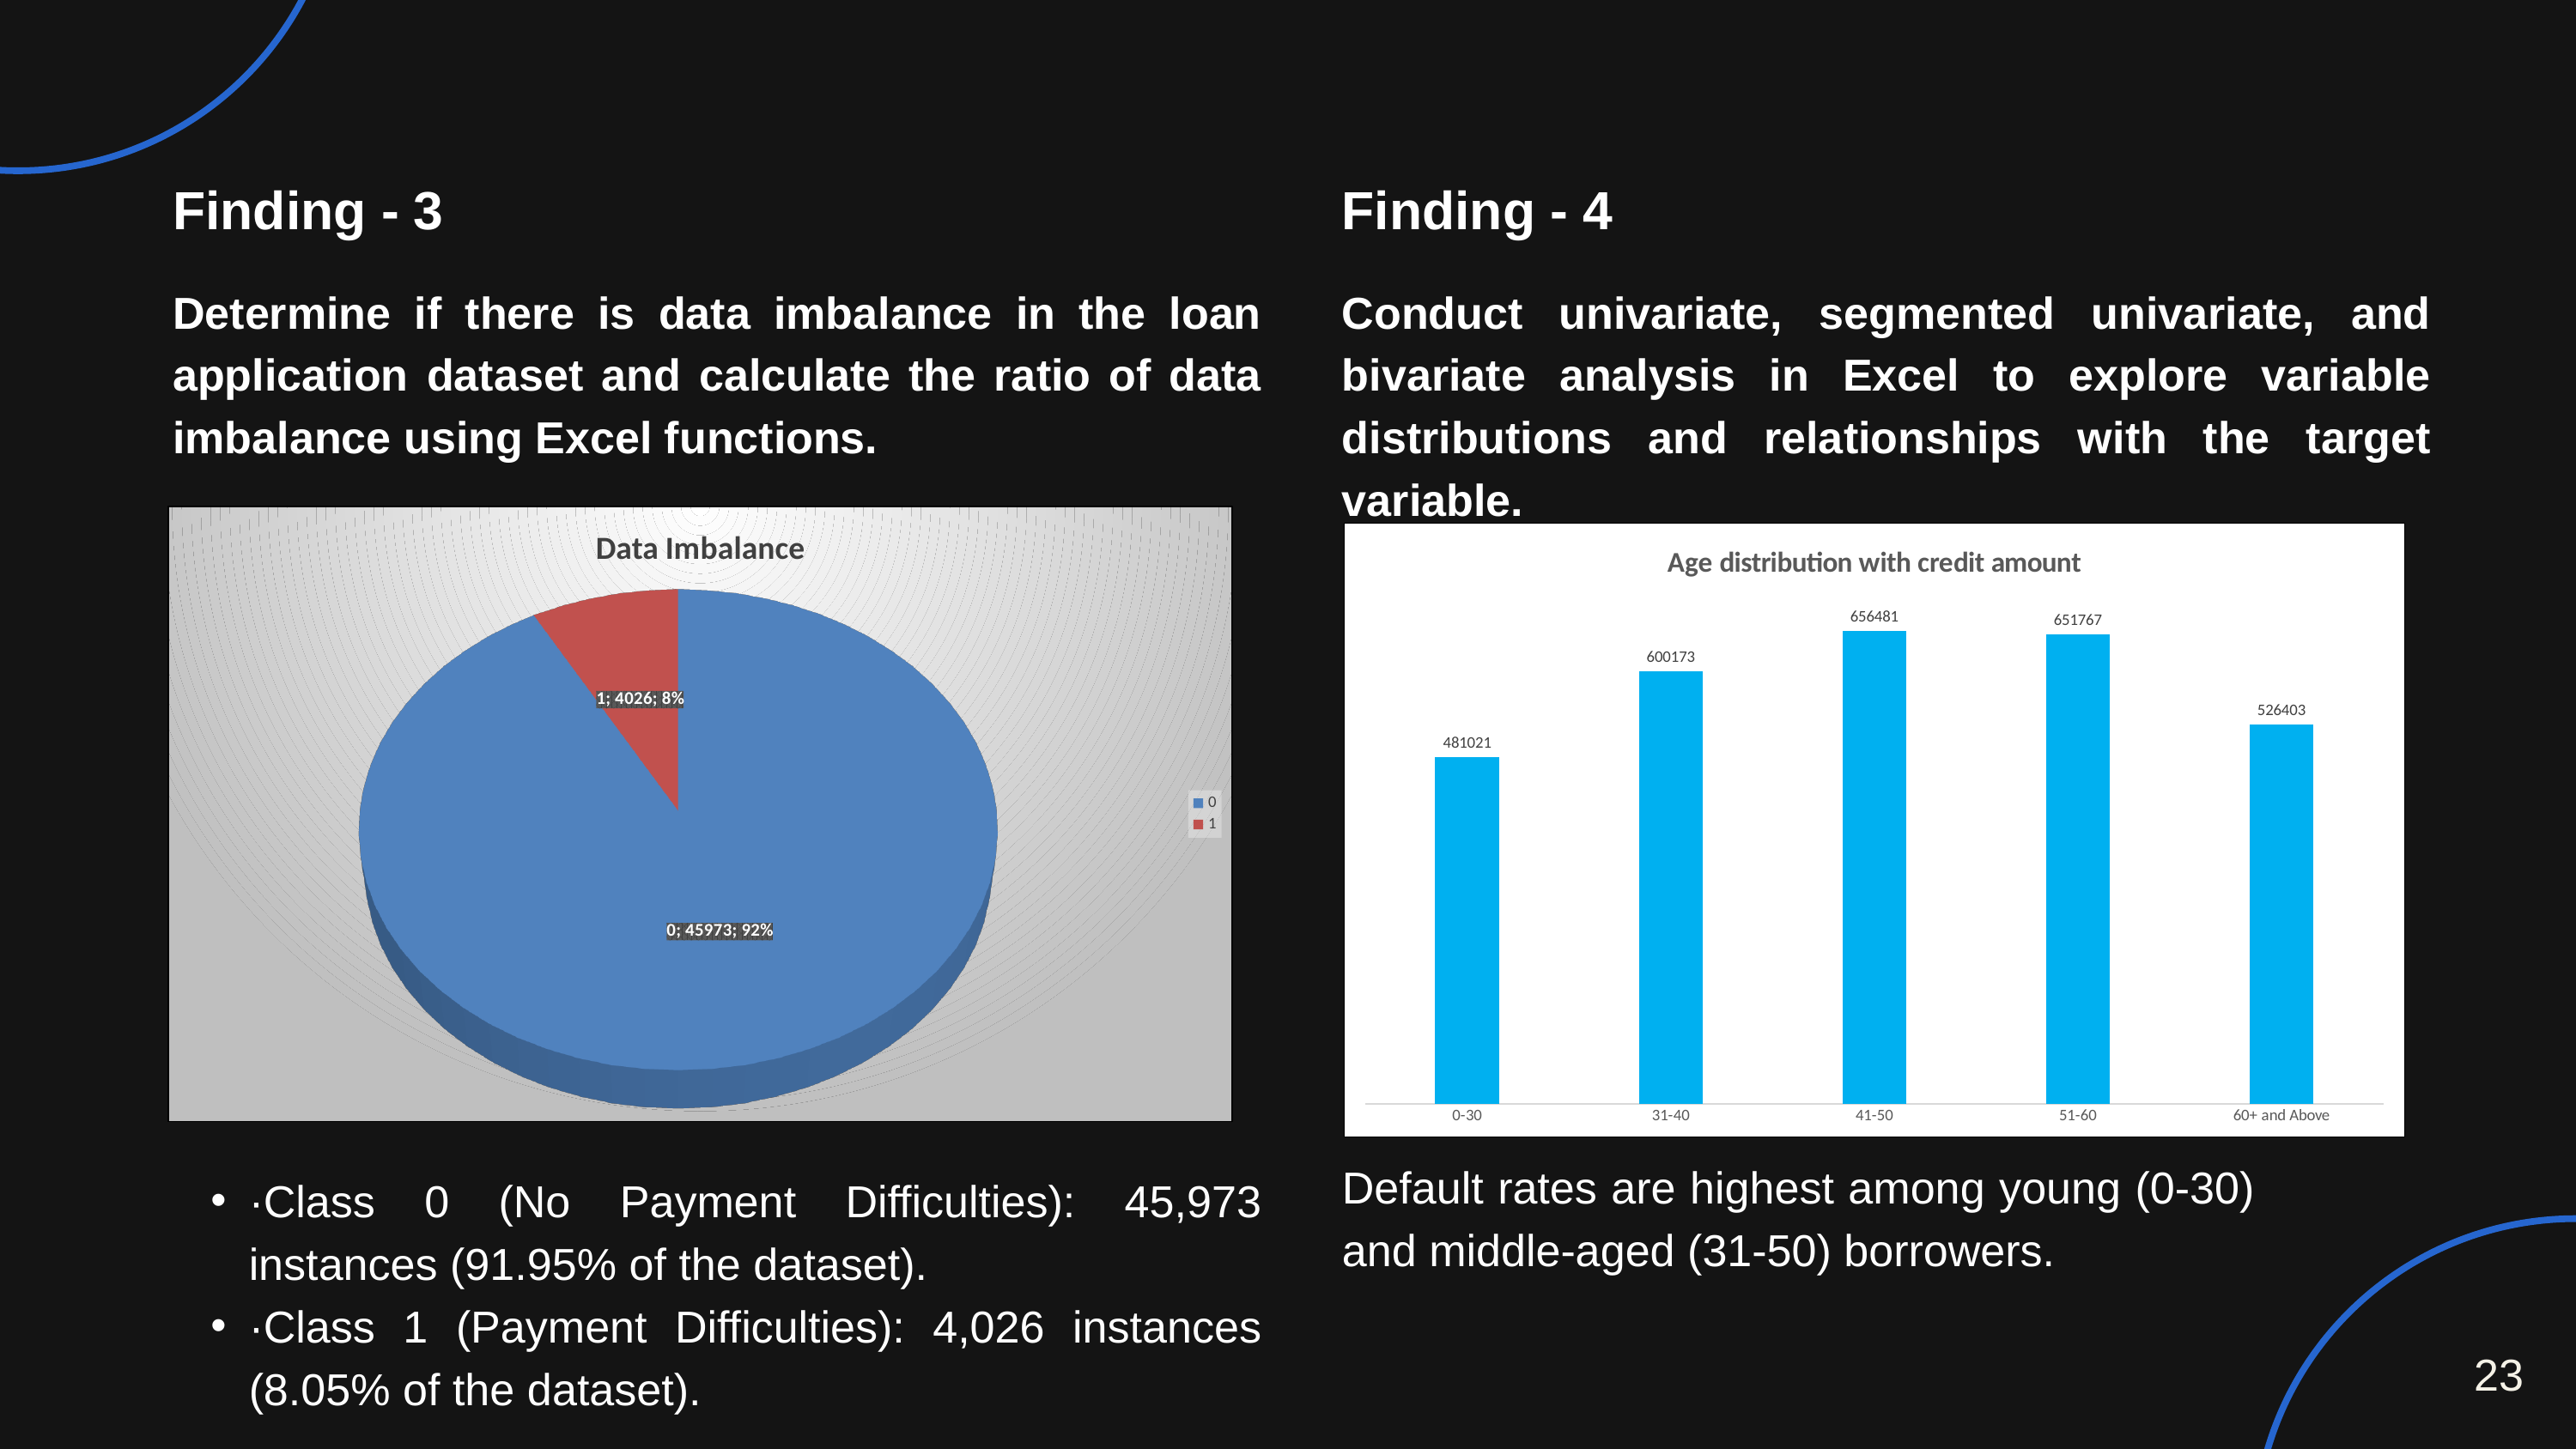

Finding - 3
Finding - 4
Determine if there is data imbalance in the loan application dataset and calculate the ratio of data imbalance using Excel functions.
Conduct univariate, segmented univariate, and bivariate analysis in Excel to explore variable distributions and relationships with the target variable.

[unsupported chart]

### Chart: Age distribution with credit amount

| Category | Total |
|---|---|
| 0-30 | 481020.527526705 |
| 31-40 | 600172.7484354046 |
| 41-50 | 656480.6270718232 |
| 51-60 | 651767.1096642468 |
| 60+ and Above | 526402.8363683663 |
Default rates are highest among young (0-30) and middle-aged (31-50) borrowers.

·Class 0 (No Payment Difficulties): 45,973 instances (91.95% of the dataset).
·Class 1 (Payment Difficulties): 4,026 instances (8.05% of the dataset).

23